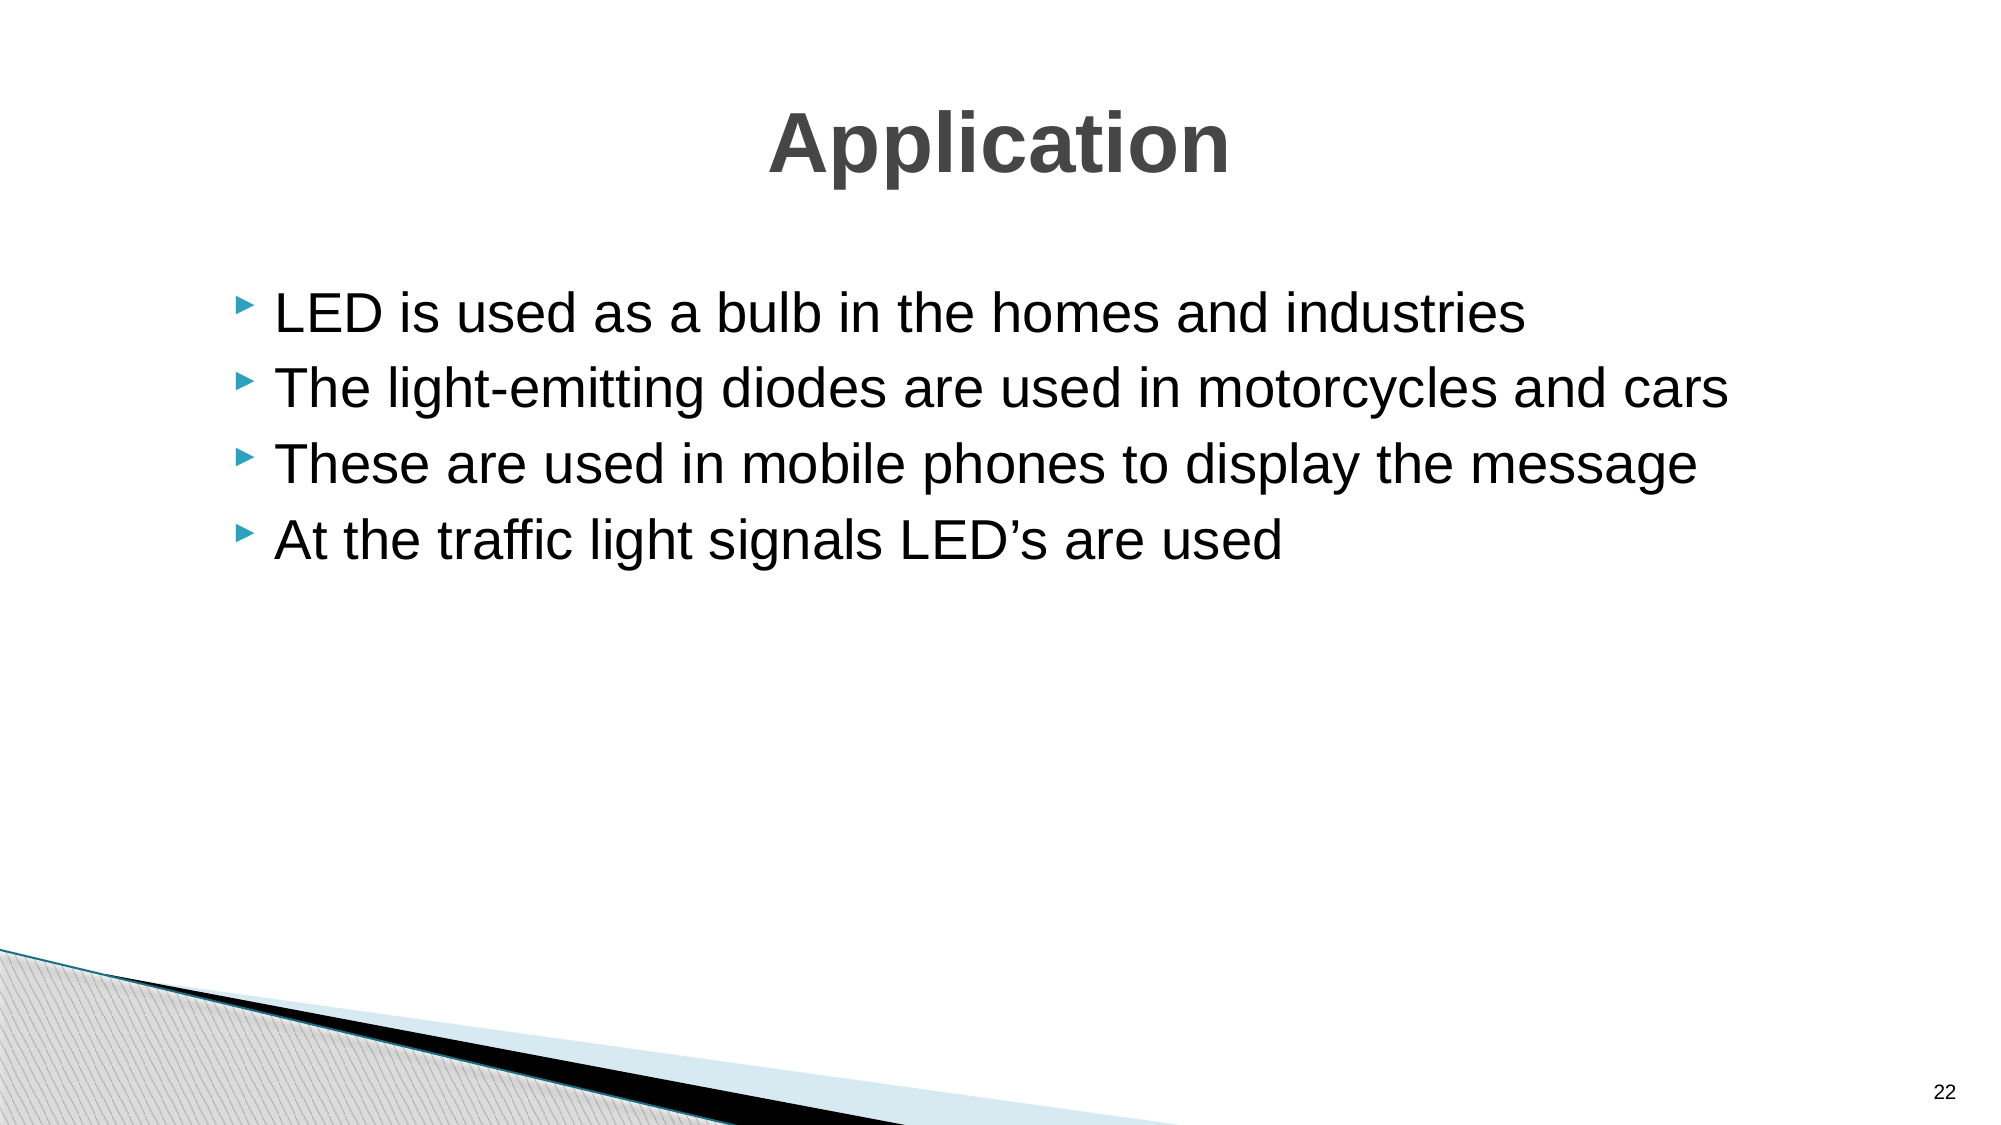

# Application
LED is used as a bulb in the homes and industries
The light-emitting diodes are used in motorcycles and cars
These are used in mobile phones to display the message
At the traffic light signals LED’s are used
22